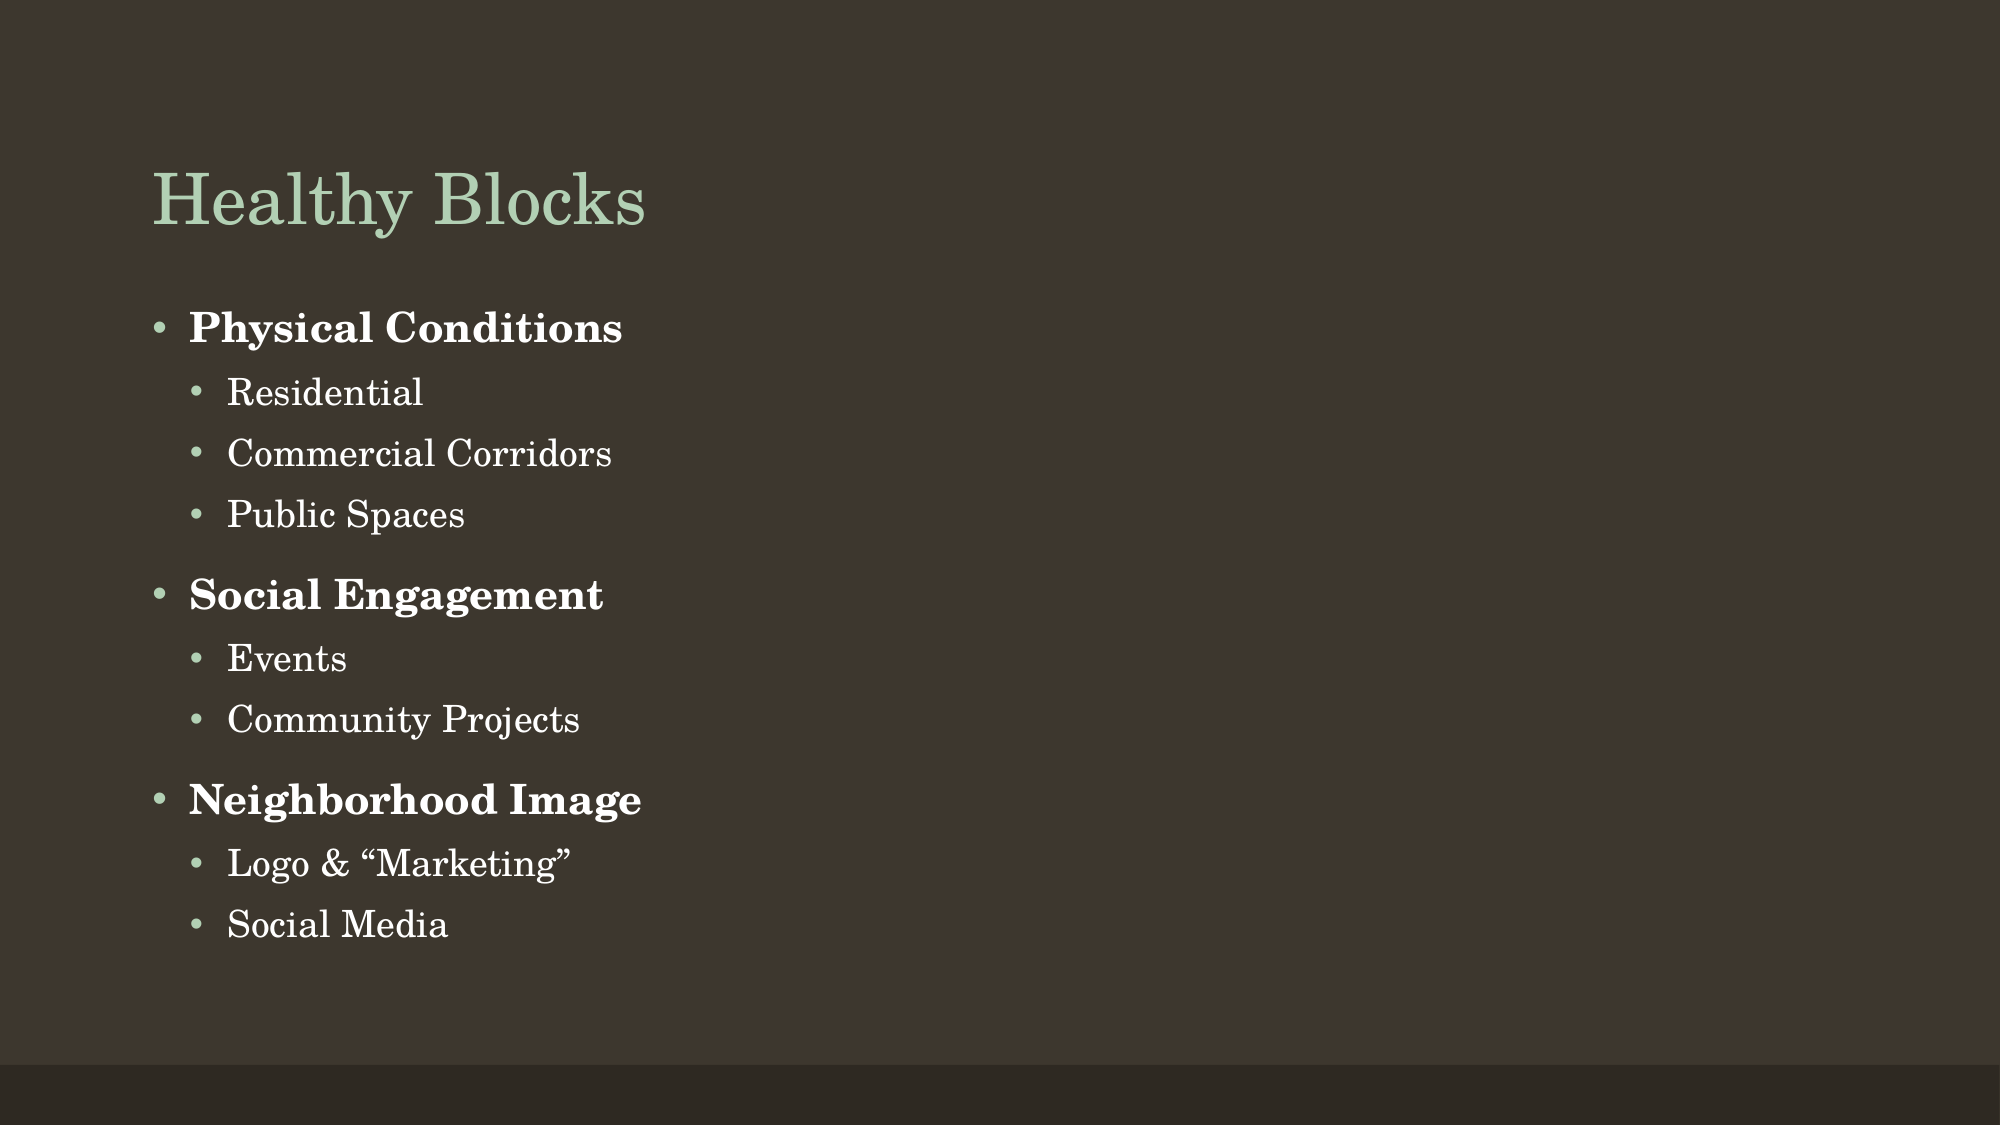

# Healthy Blocks
Physical Conditions
Residential
Commercial Corridors
Public Spaces
Social Engagement
Events
Community Projects
Neighborhood Image
Logo & “Marketing”
Social Media